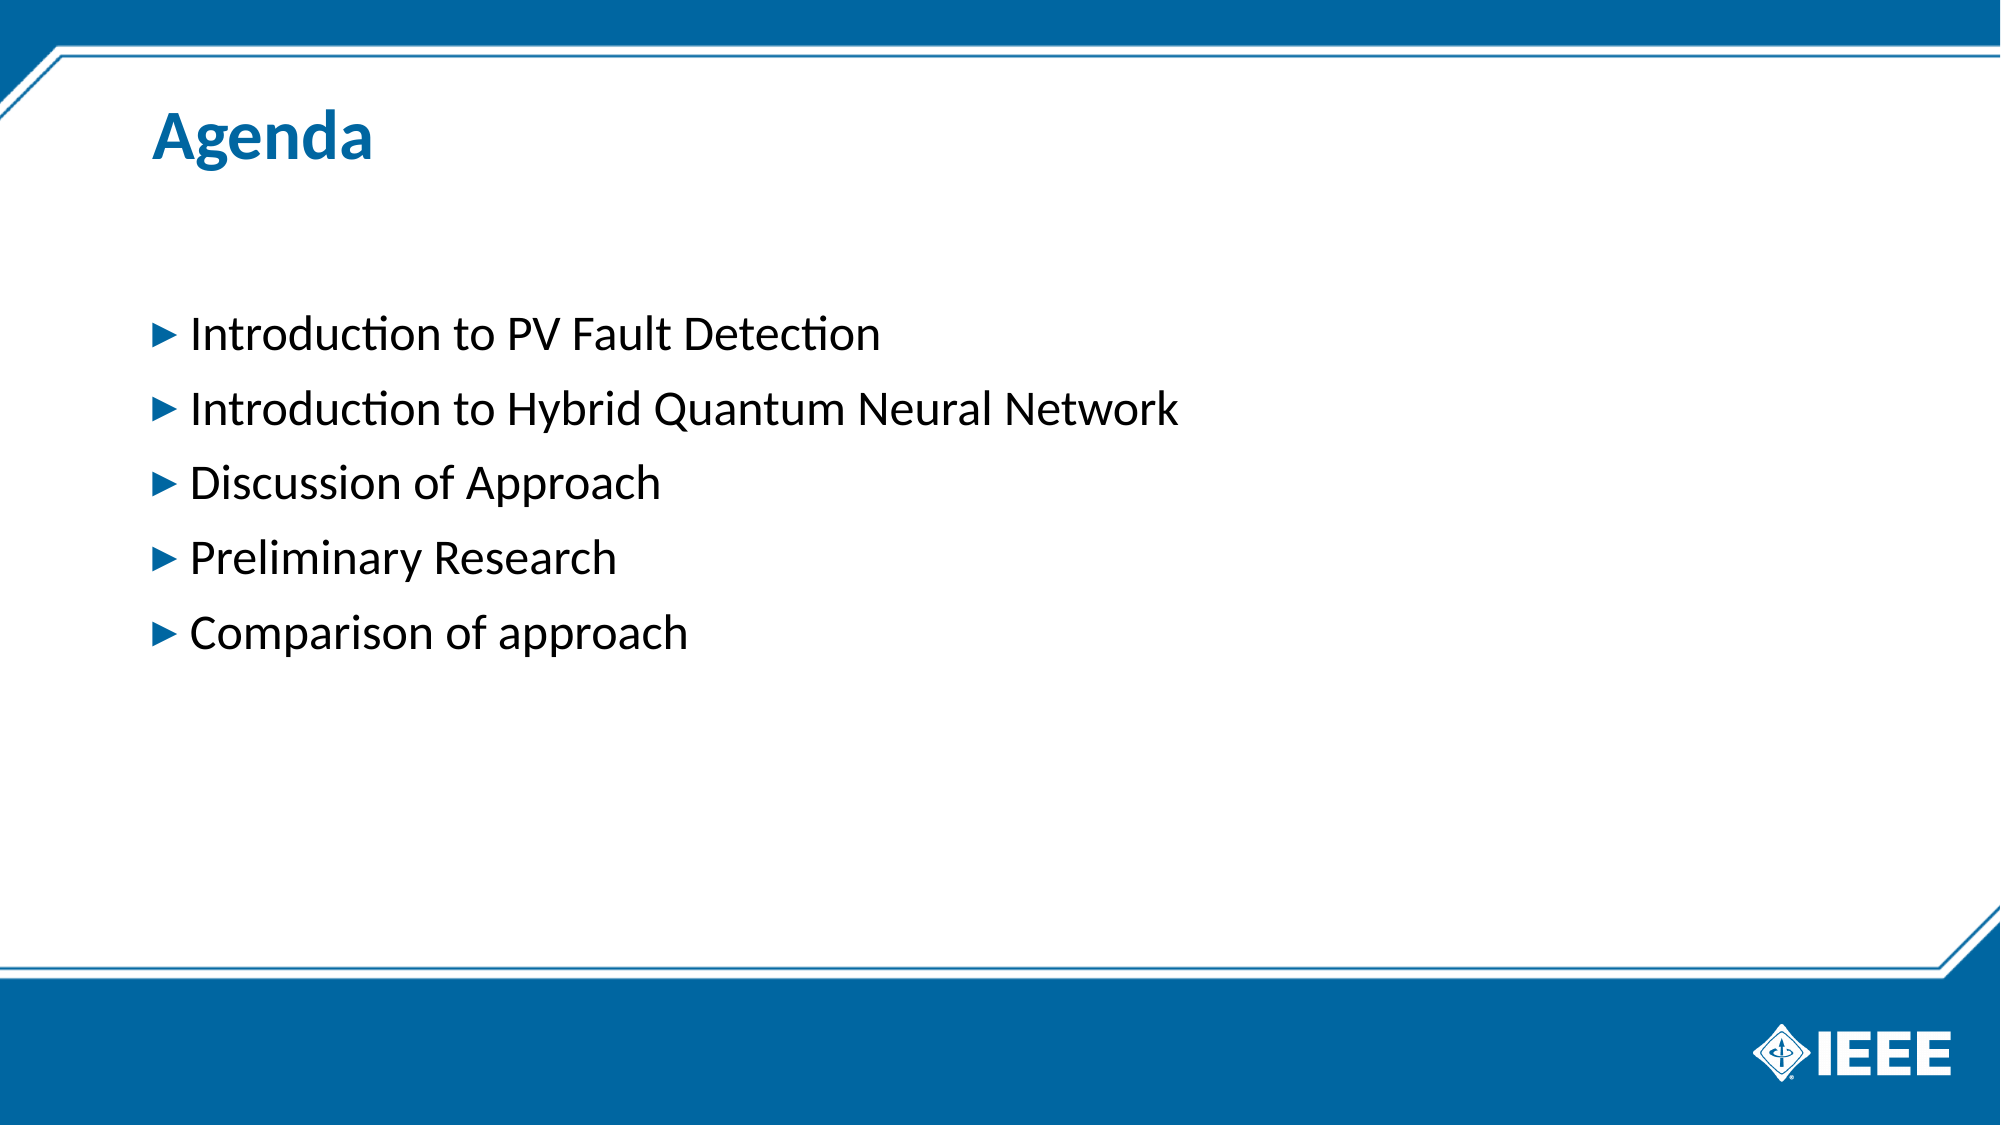

# Agenda

Introduction to PV Fault Detection
Introduction to Hybrid Quantum Neural Network
Discussion of Approach
Preliminary Research
Comparison of approach